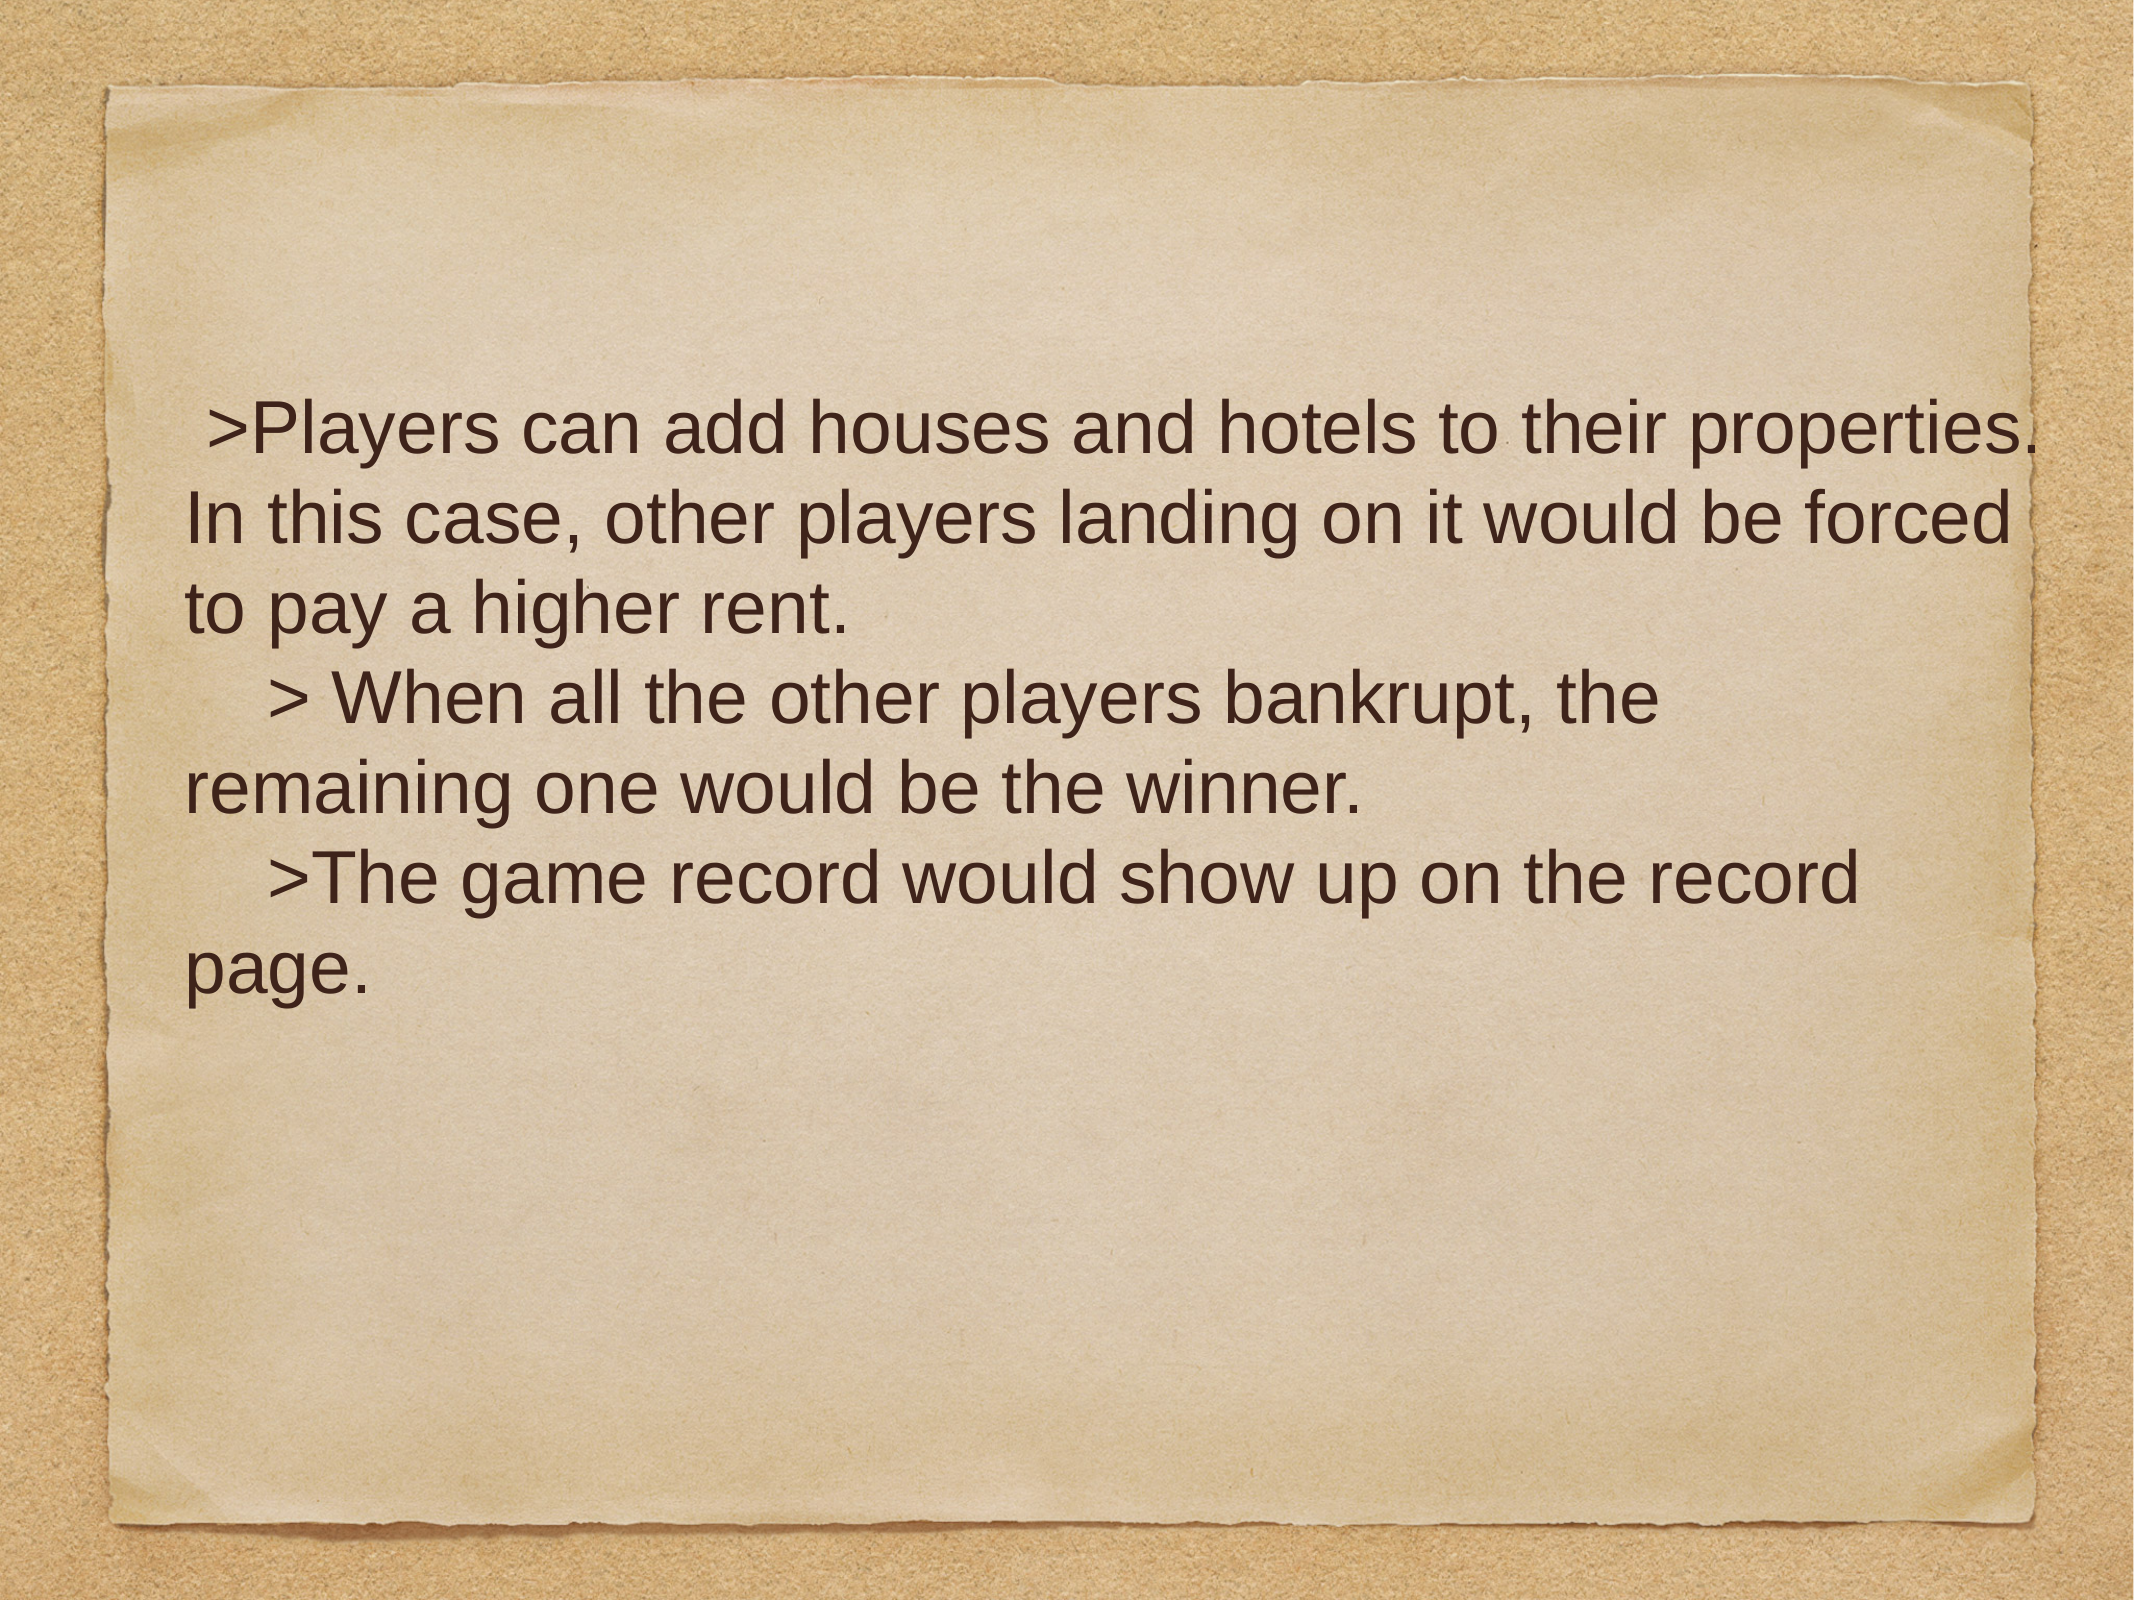

>Players can add houses and hotels to their properties.
In this case, other players landing on it would be forced to pay a higher rent.
    > When all the other players bankrupt, the
remaining one would be the winner.
    >The game record would show up on the record
page.